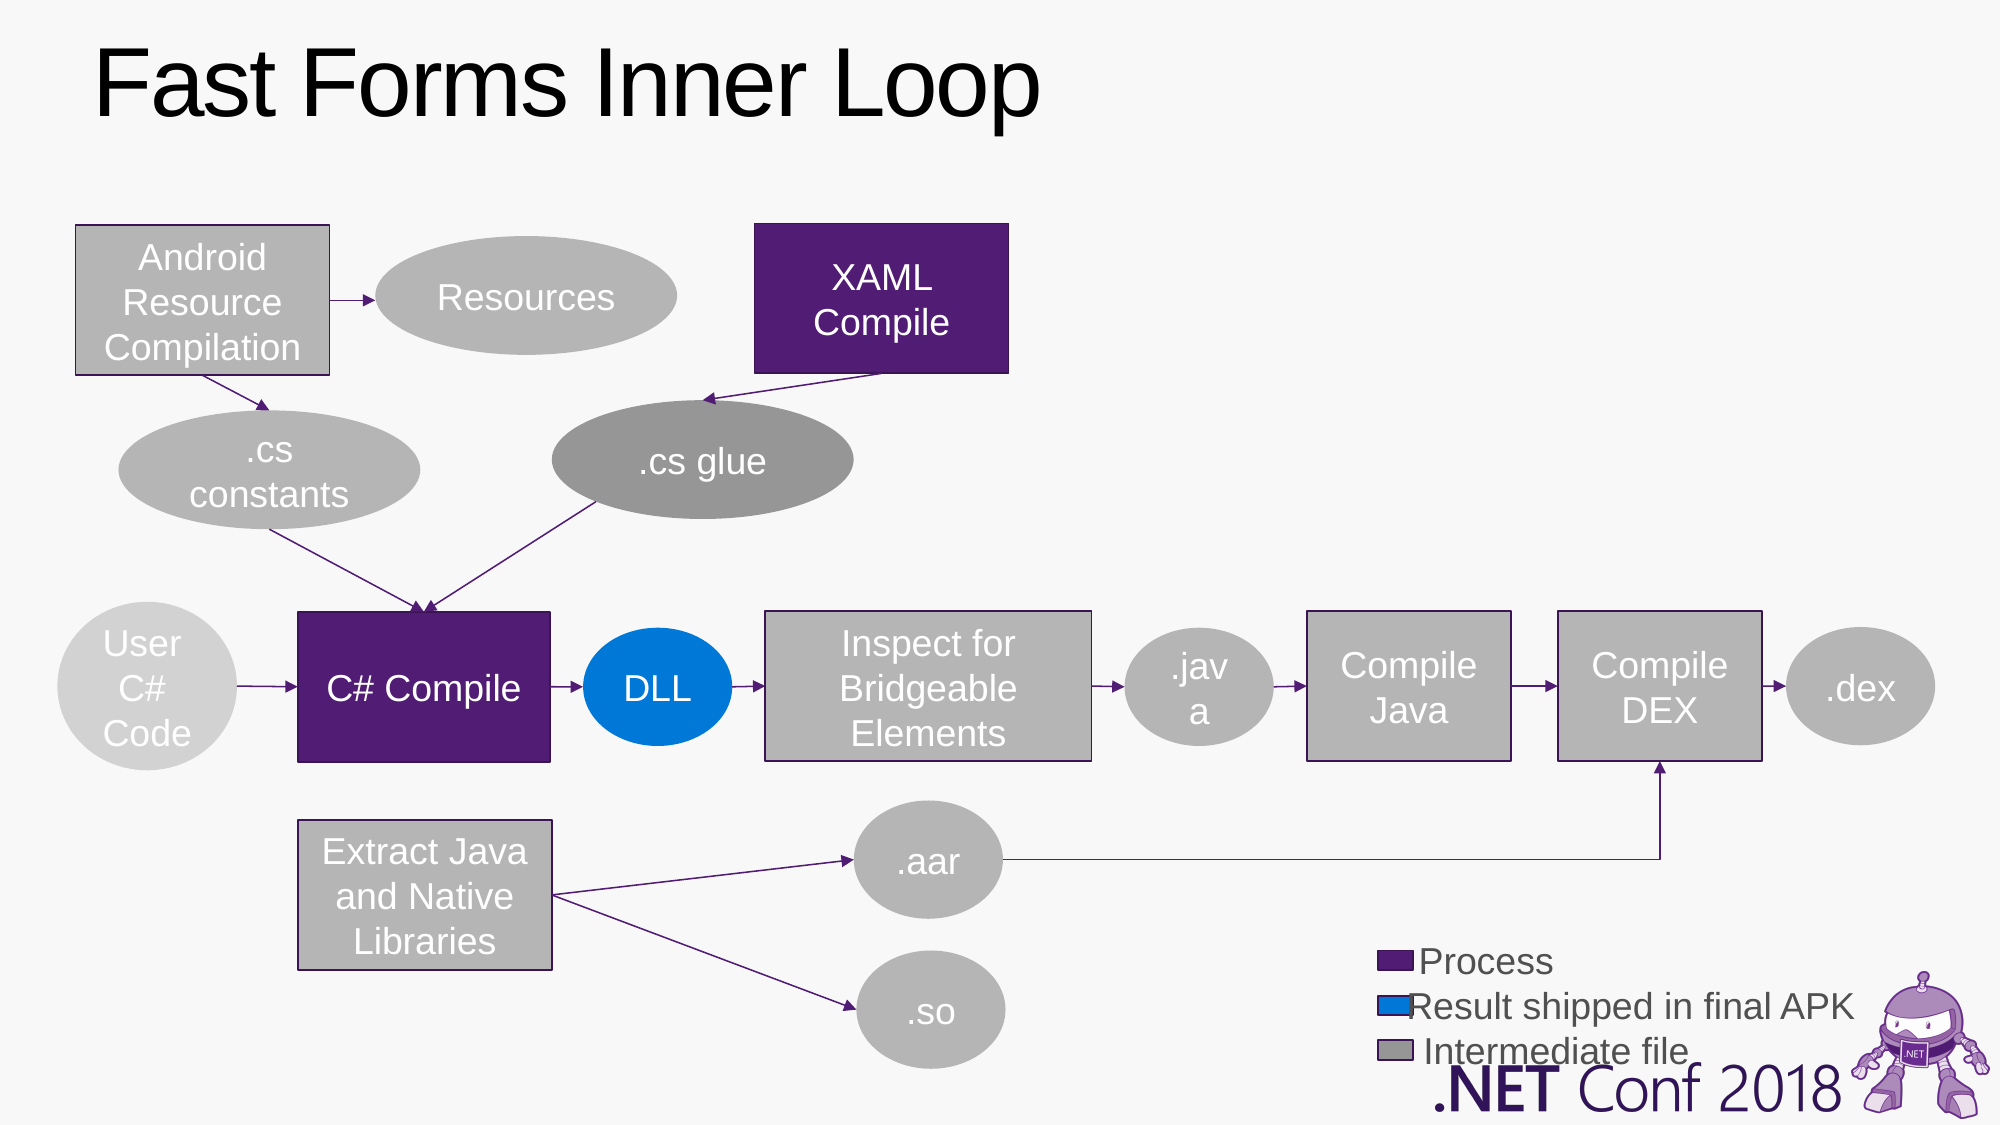

# Fast Forms Inner Loop
XAML Compile
Android Resource
Compilation
Resources
.cs glue
.cs constants
User
C#
Code
Inspect for Bridgeable Elements
Compile Java
Compile DEX
C# Compile
.dex
DLL
.java
.aar
Extract Java and Native Libraries
Process
.so

Result shipped in final APK

Intermediate file